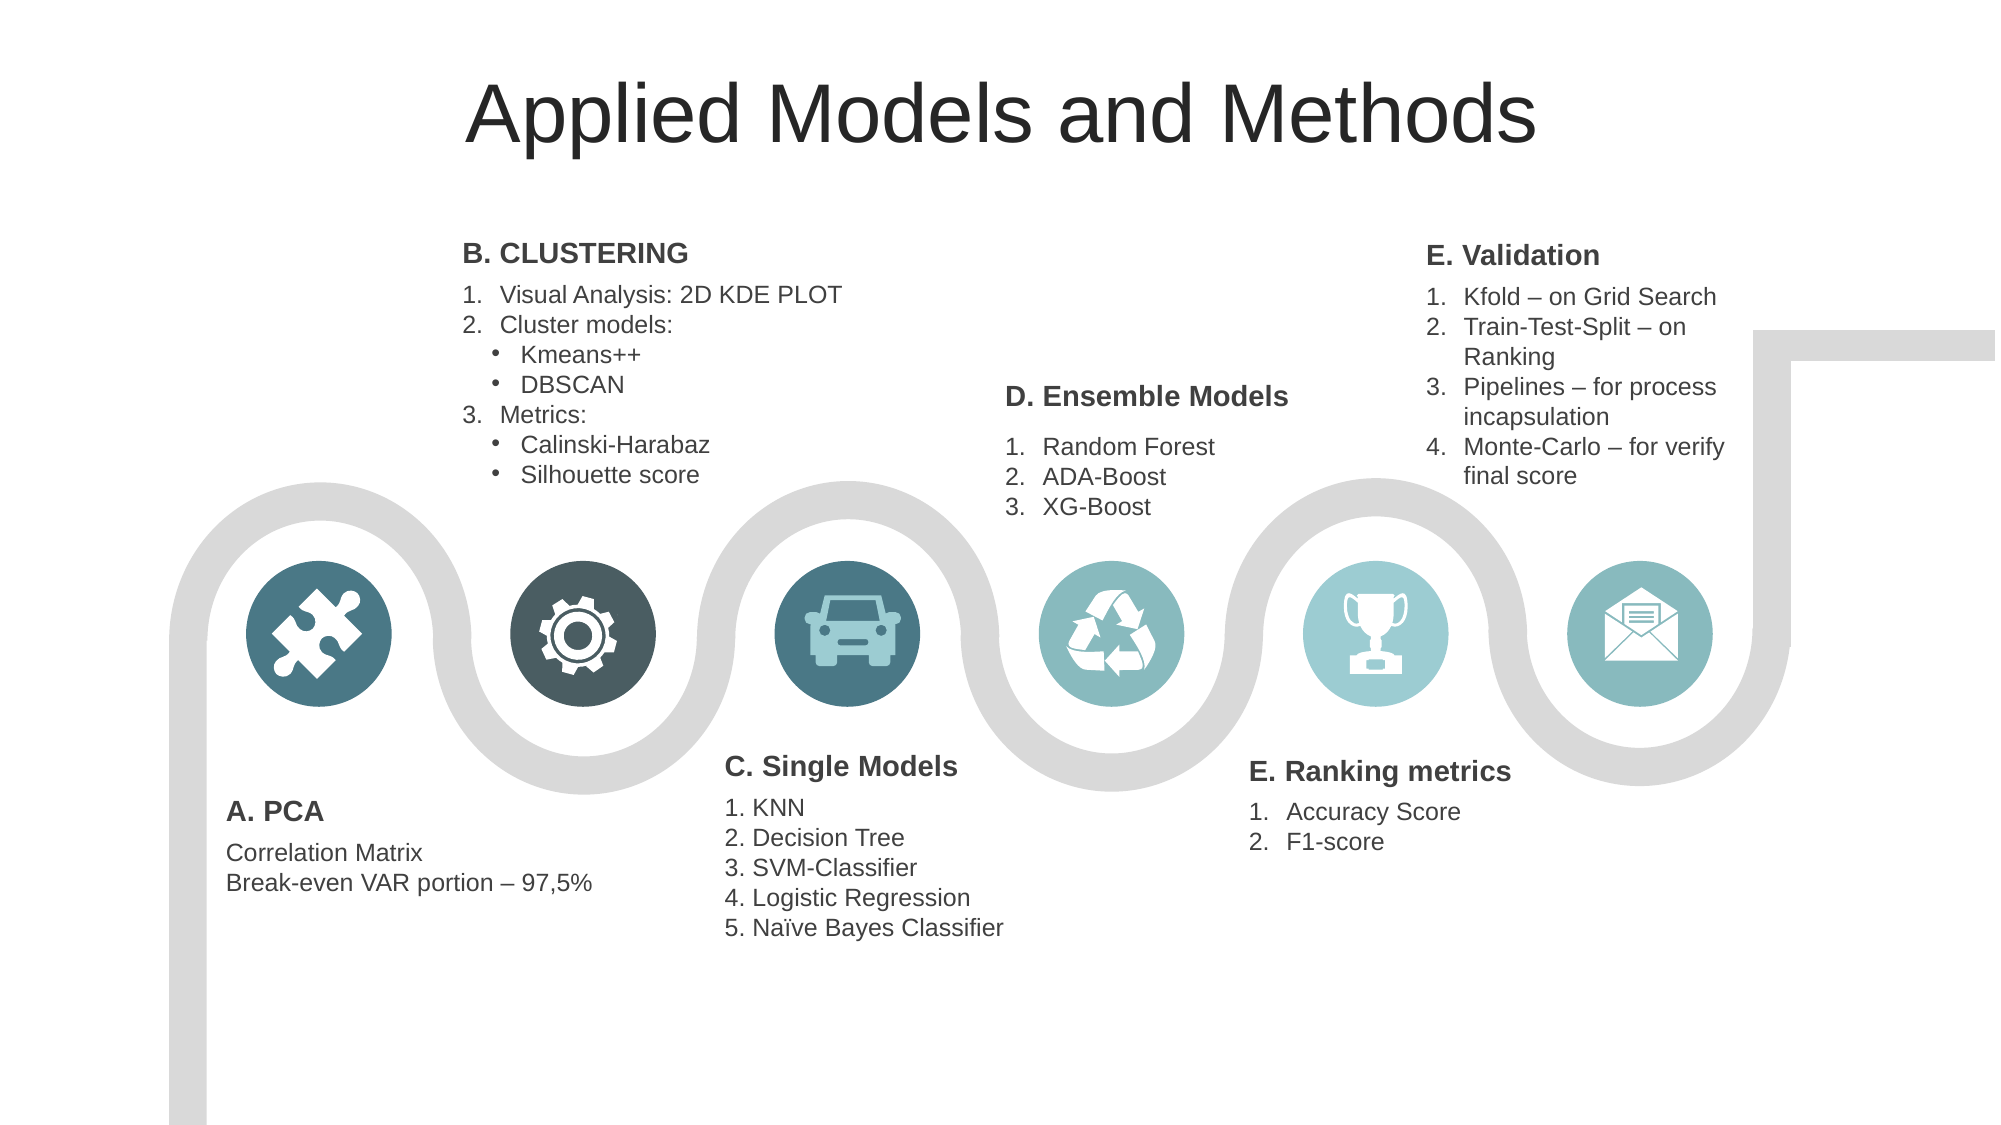

Applied Models and Methods
B. CLUSTERING
Visual Analysis: 2D KDE PLOT
Cluster models:
Kmeans++
DBSCAN
Metrics:
Calinski-Harabaz
Silhouette score
E. Validation
Kfold – on Grid Search
Train-Test-Split – on Ranking
Pipelines – for process incapsulation
Monte-Carlo – for verify final score

D. Ensemble Models
Random Forest
ADA-Boost
XG-Boost

C. Single Models
1. KNN
2. Decision Tree
3. SVM-Classifier
4. Logistic Regression
5. Naïve Bayes Classifier
E. Ranking metrics
Accuracy Score
F1-score
A. PCA
Correlation Matrix
Break-even VAR portion – 97,5%